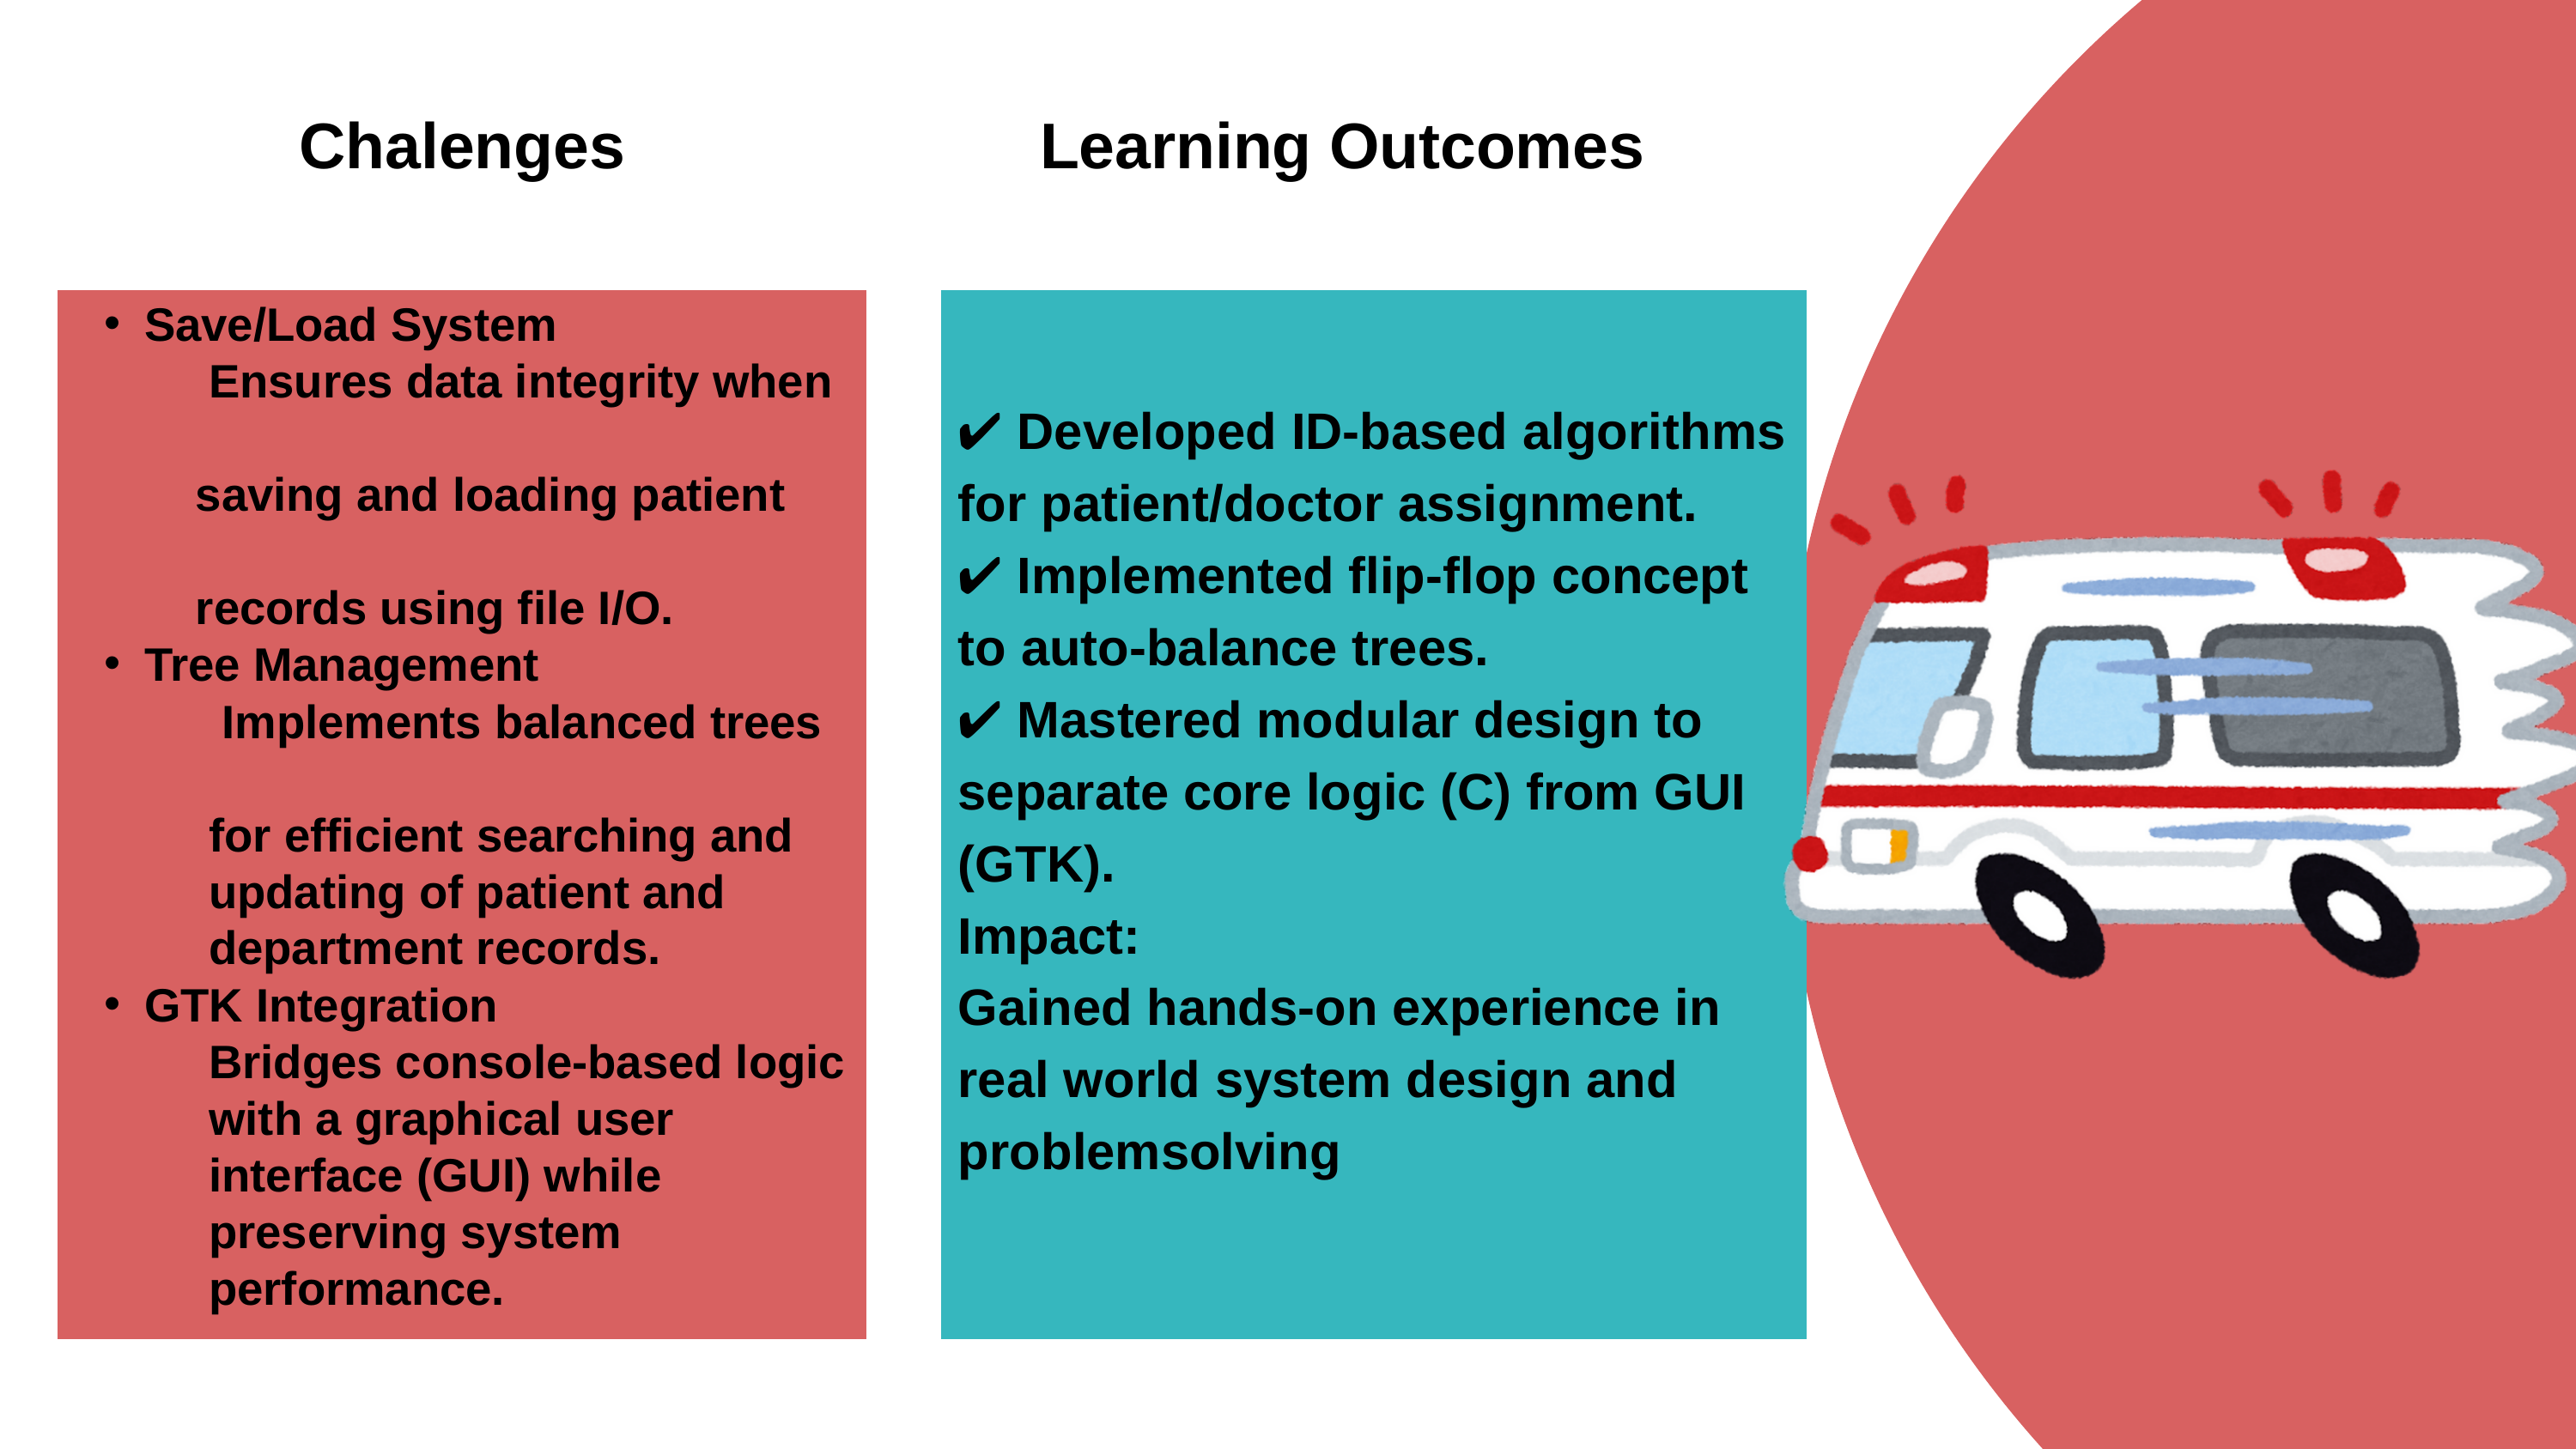

Chalenges
Learning Outcomes

Save/Load System
           Ensures data integrity when
          saving and loading patient
          records using file I/O.
Tree Management
            Implements balanced trees
           for efficient searching and
           updating of patient and
           department records.
GTK Integration
           Bridges console-based logic
           with a graphical user
           interface (GUI) while
           preserving system
           performance.

✔ Developed ID-based algorithms for patient/doctor assignment.
✔ Implemented flip-flop concept to auto-balance trees.
✔ Mastered modular design to separate core logic (C) from GUI (GTK).
Impact:
Gained hands-on experience in real world system design and problemsolving